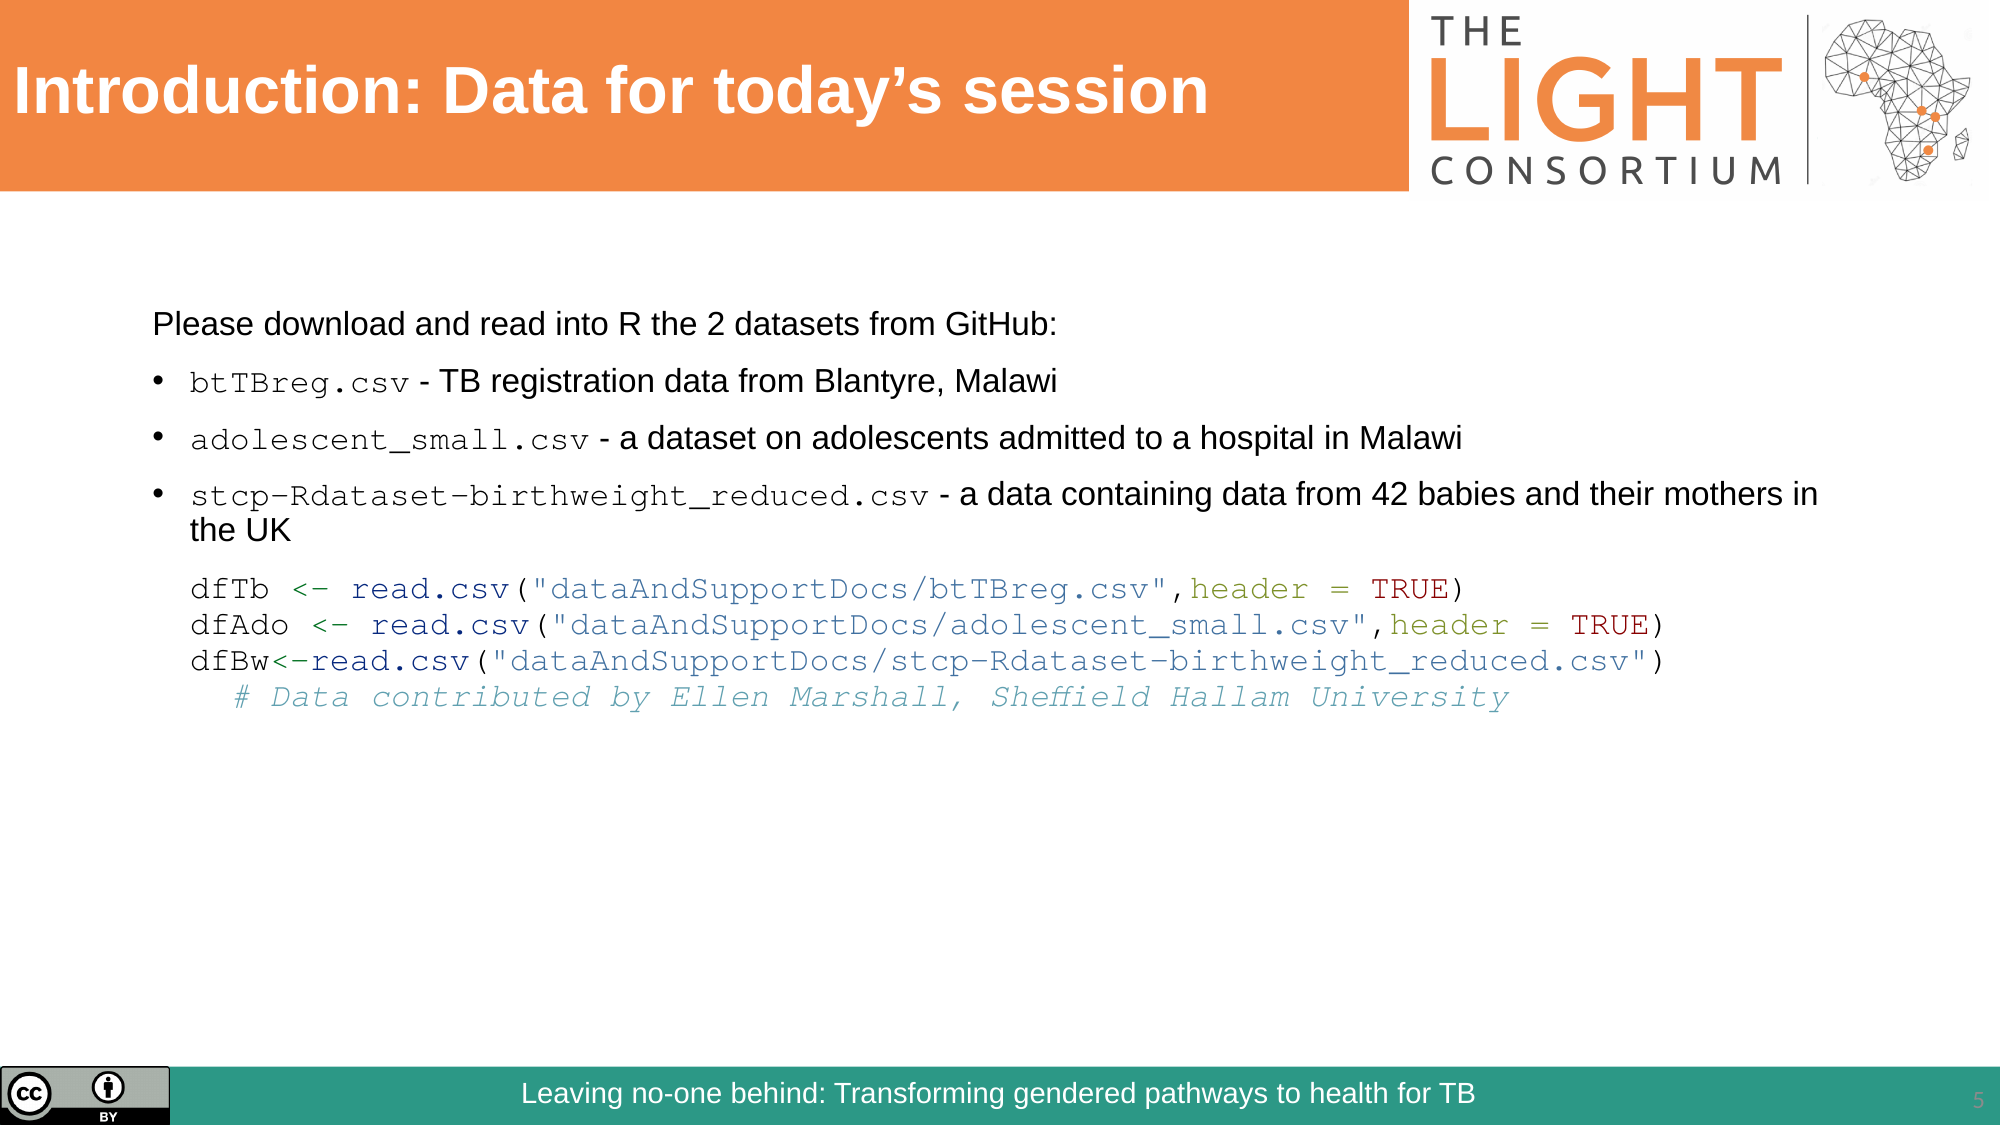

# Introduction: Data for today’s session
Please download and read into R the 2 datasets from GitHub:
btTBreg.csv - TB registration data from Blantyre, Malawi
adolescent_small.csv - a dataset on adolescents admitted to a hospital in Malawi
stcp-Rdataset-birthweight_reduced.csv - a data containing data from 42 babies and their mothers in the UK
dfTb <- read.csv("dataAndSupportDocs/btTBreg.csv",header = TRUE)
dfAdo <- read.csv("dataAndSupportDocs/adolescent_small.csv",header = TRUE)
dfBw<-read.csv("dataAndSupportDocs/stcp-Rdataset-birthweight_reduced.csv")
  # Data contributed by Ellen Marshall, Sheffield Hallam University
5